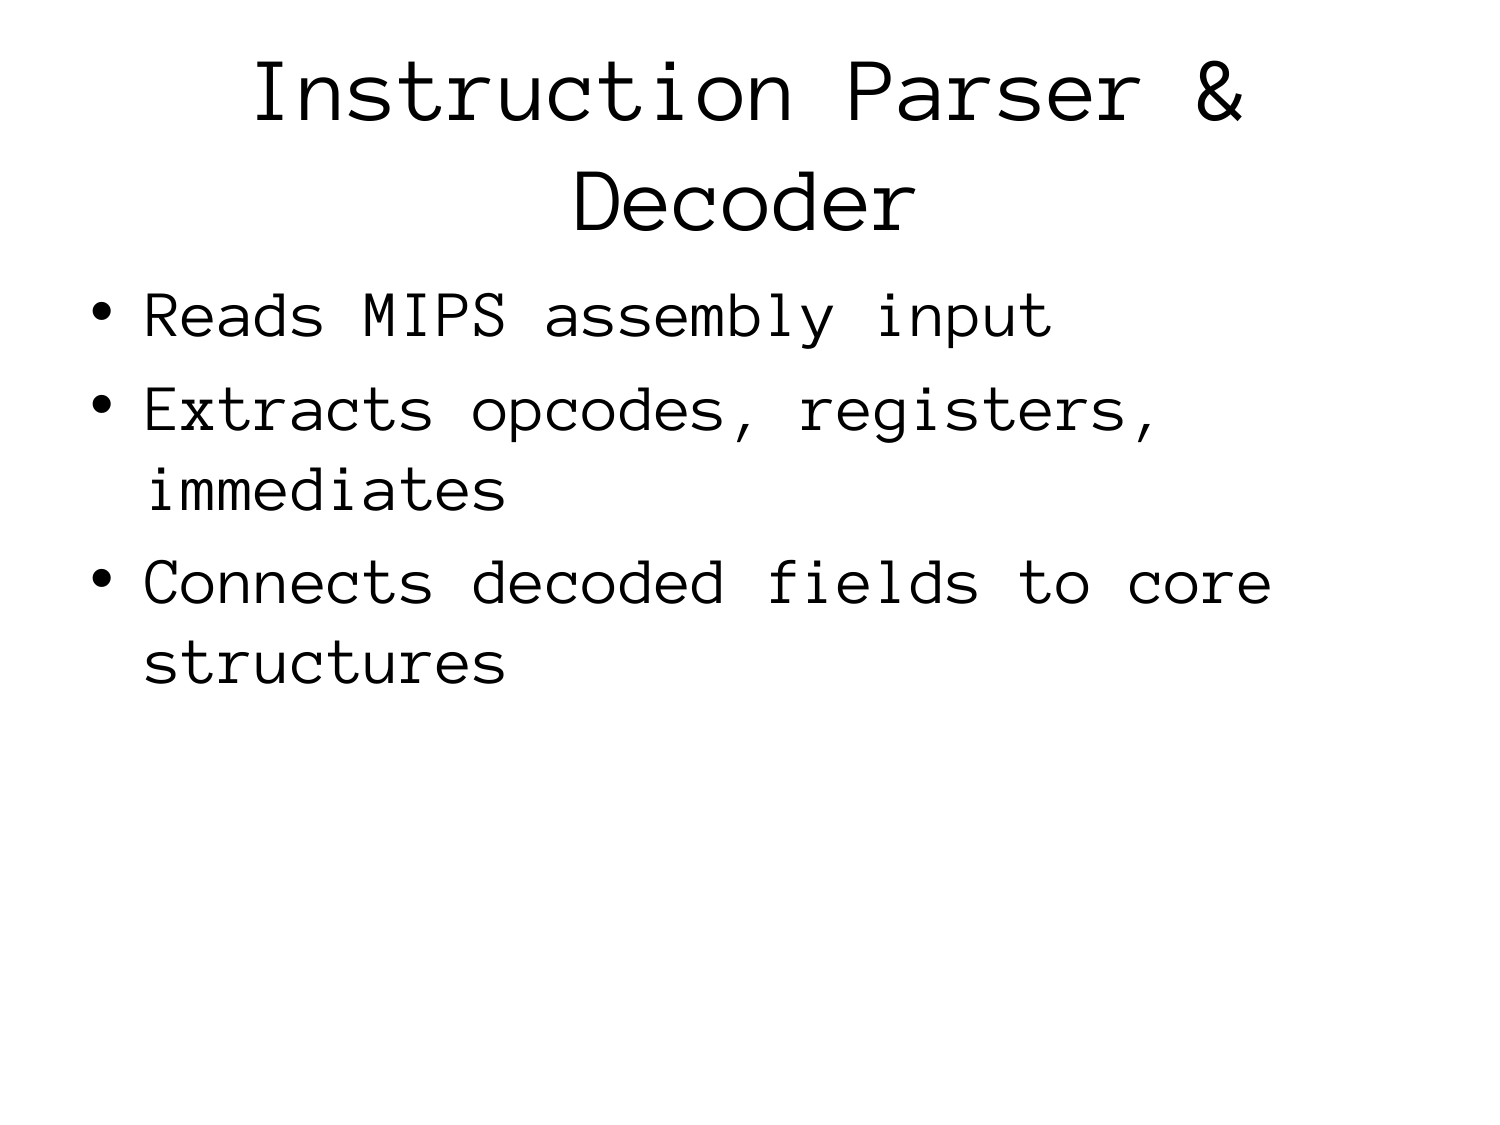

# Instruction Parser & Decoder
Reads MIPS assembly input
Extracts opcodes, registers, immediates
Connects decoded fields to core structures